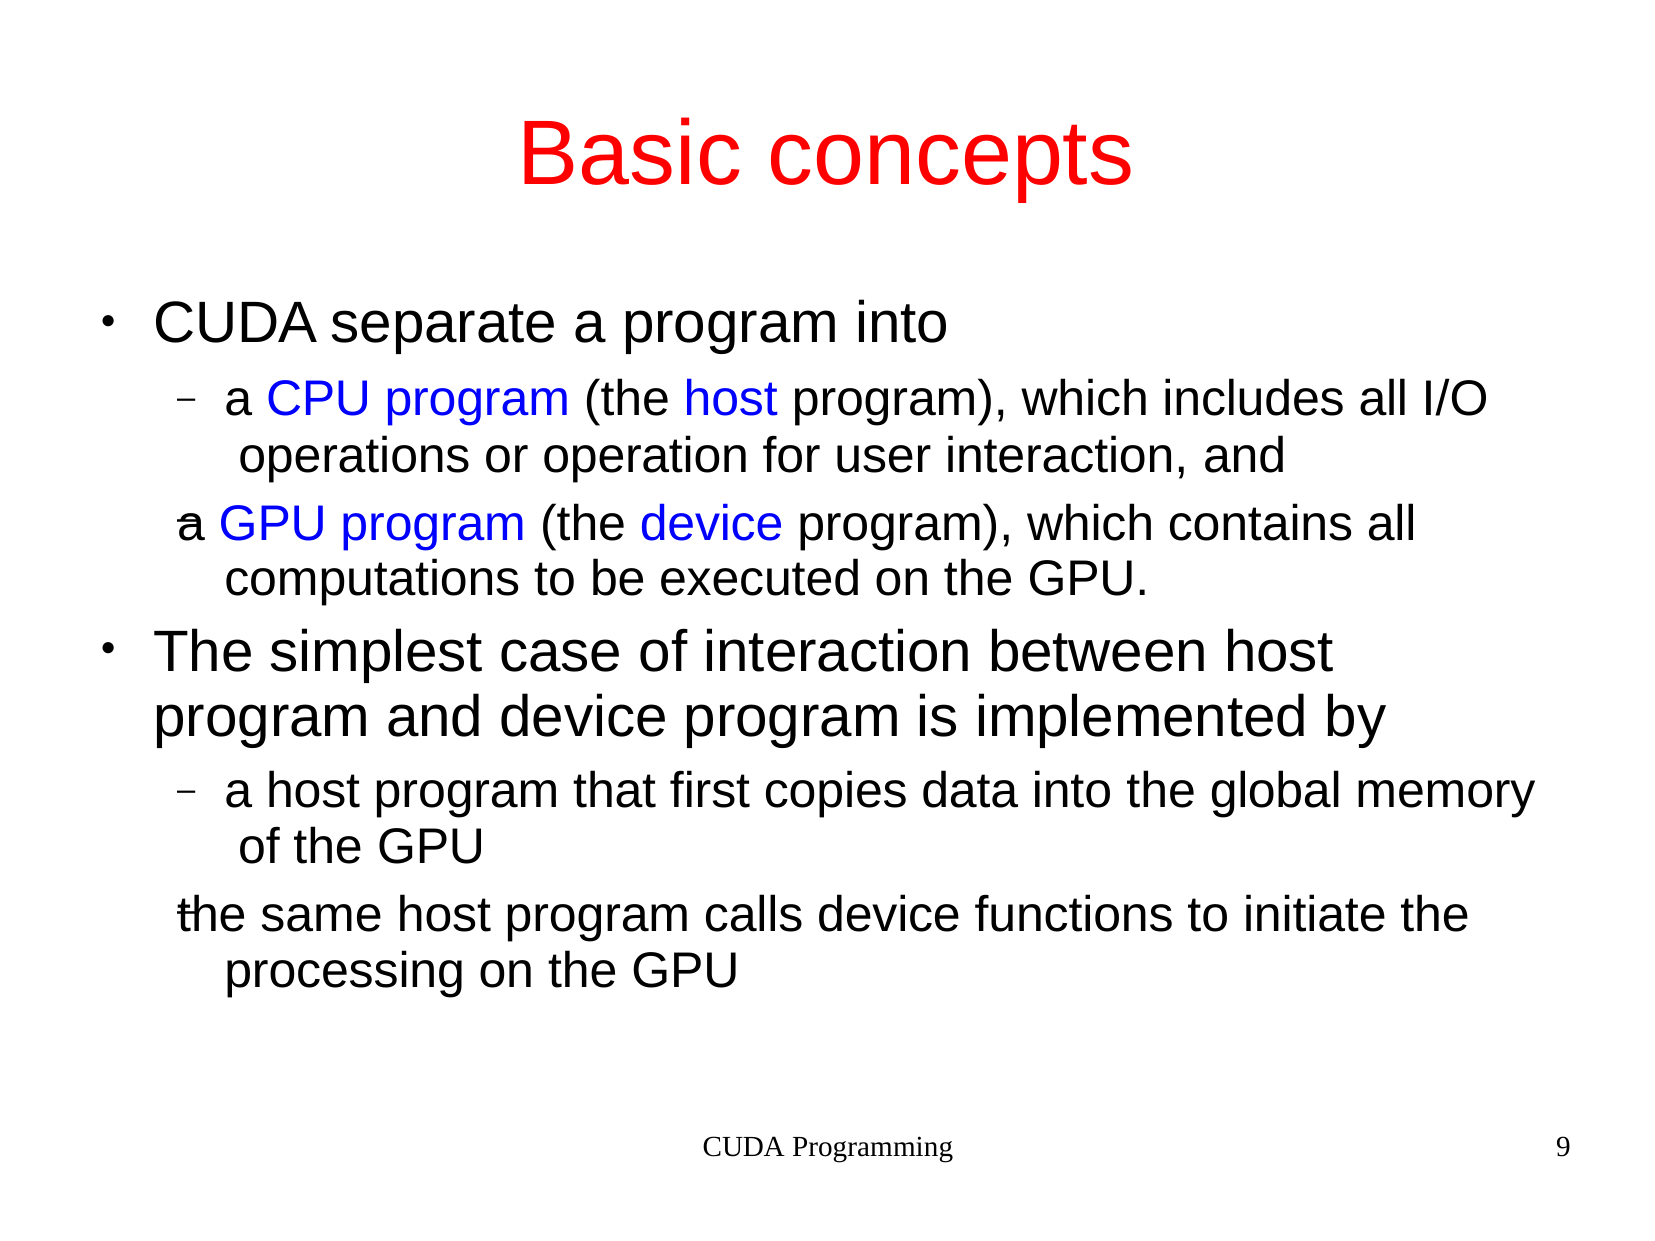

# Basic concepts
CUDA separate a program into
●
–	a CPU program (the host program), which includes all I/O  operations or operation for user interaction, and
a GPU program (the device program), which contains all  computations to be executed on the GPU.
–
The simplest case of interaction between host  program and device program is implemented by
●
–	a host program that first copies data into the global memory  of the GPU
the same host program calls device functions to initiate the  processing on the GPU
–
CUDA Programming
9